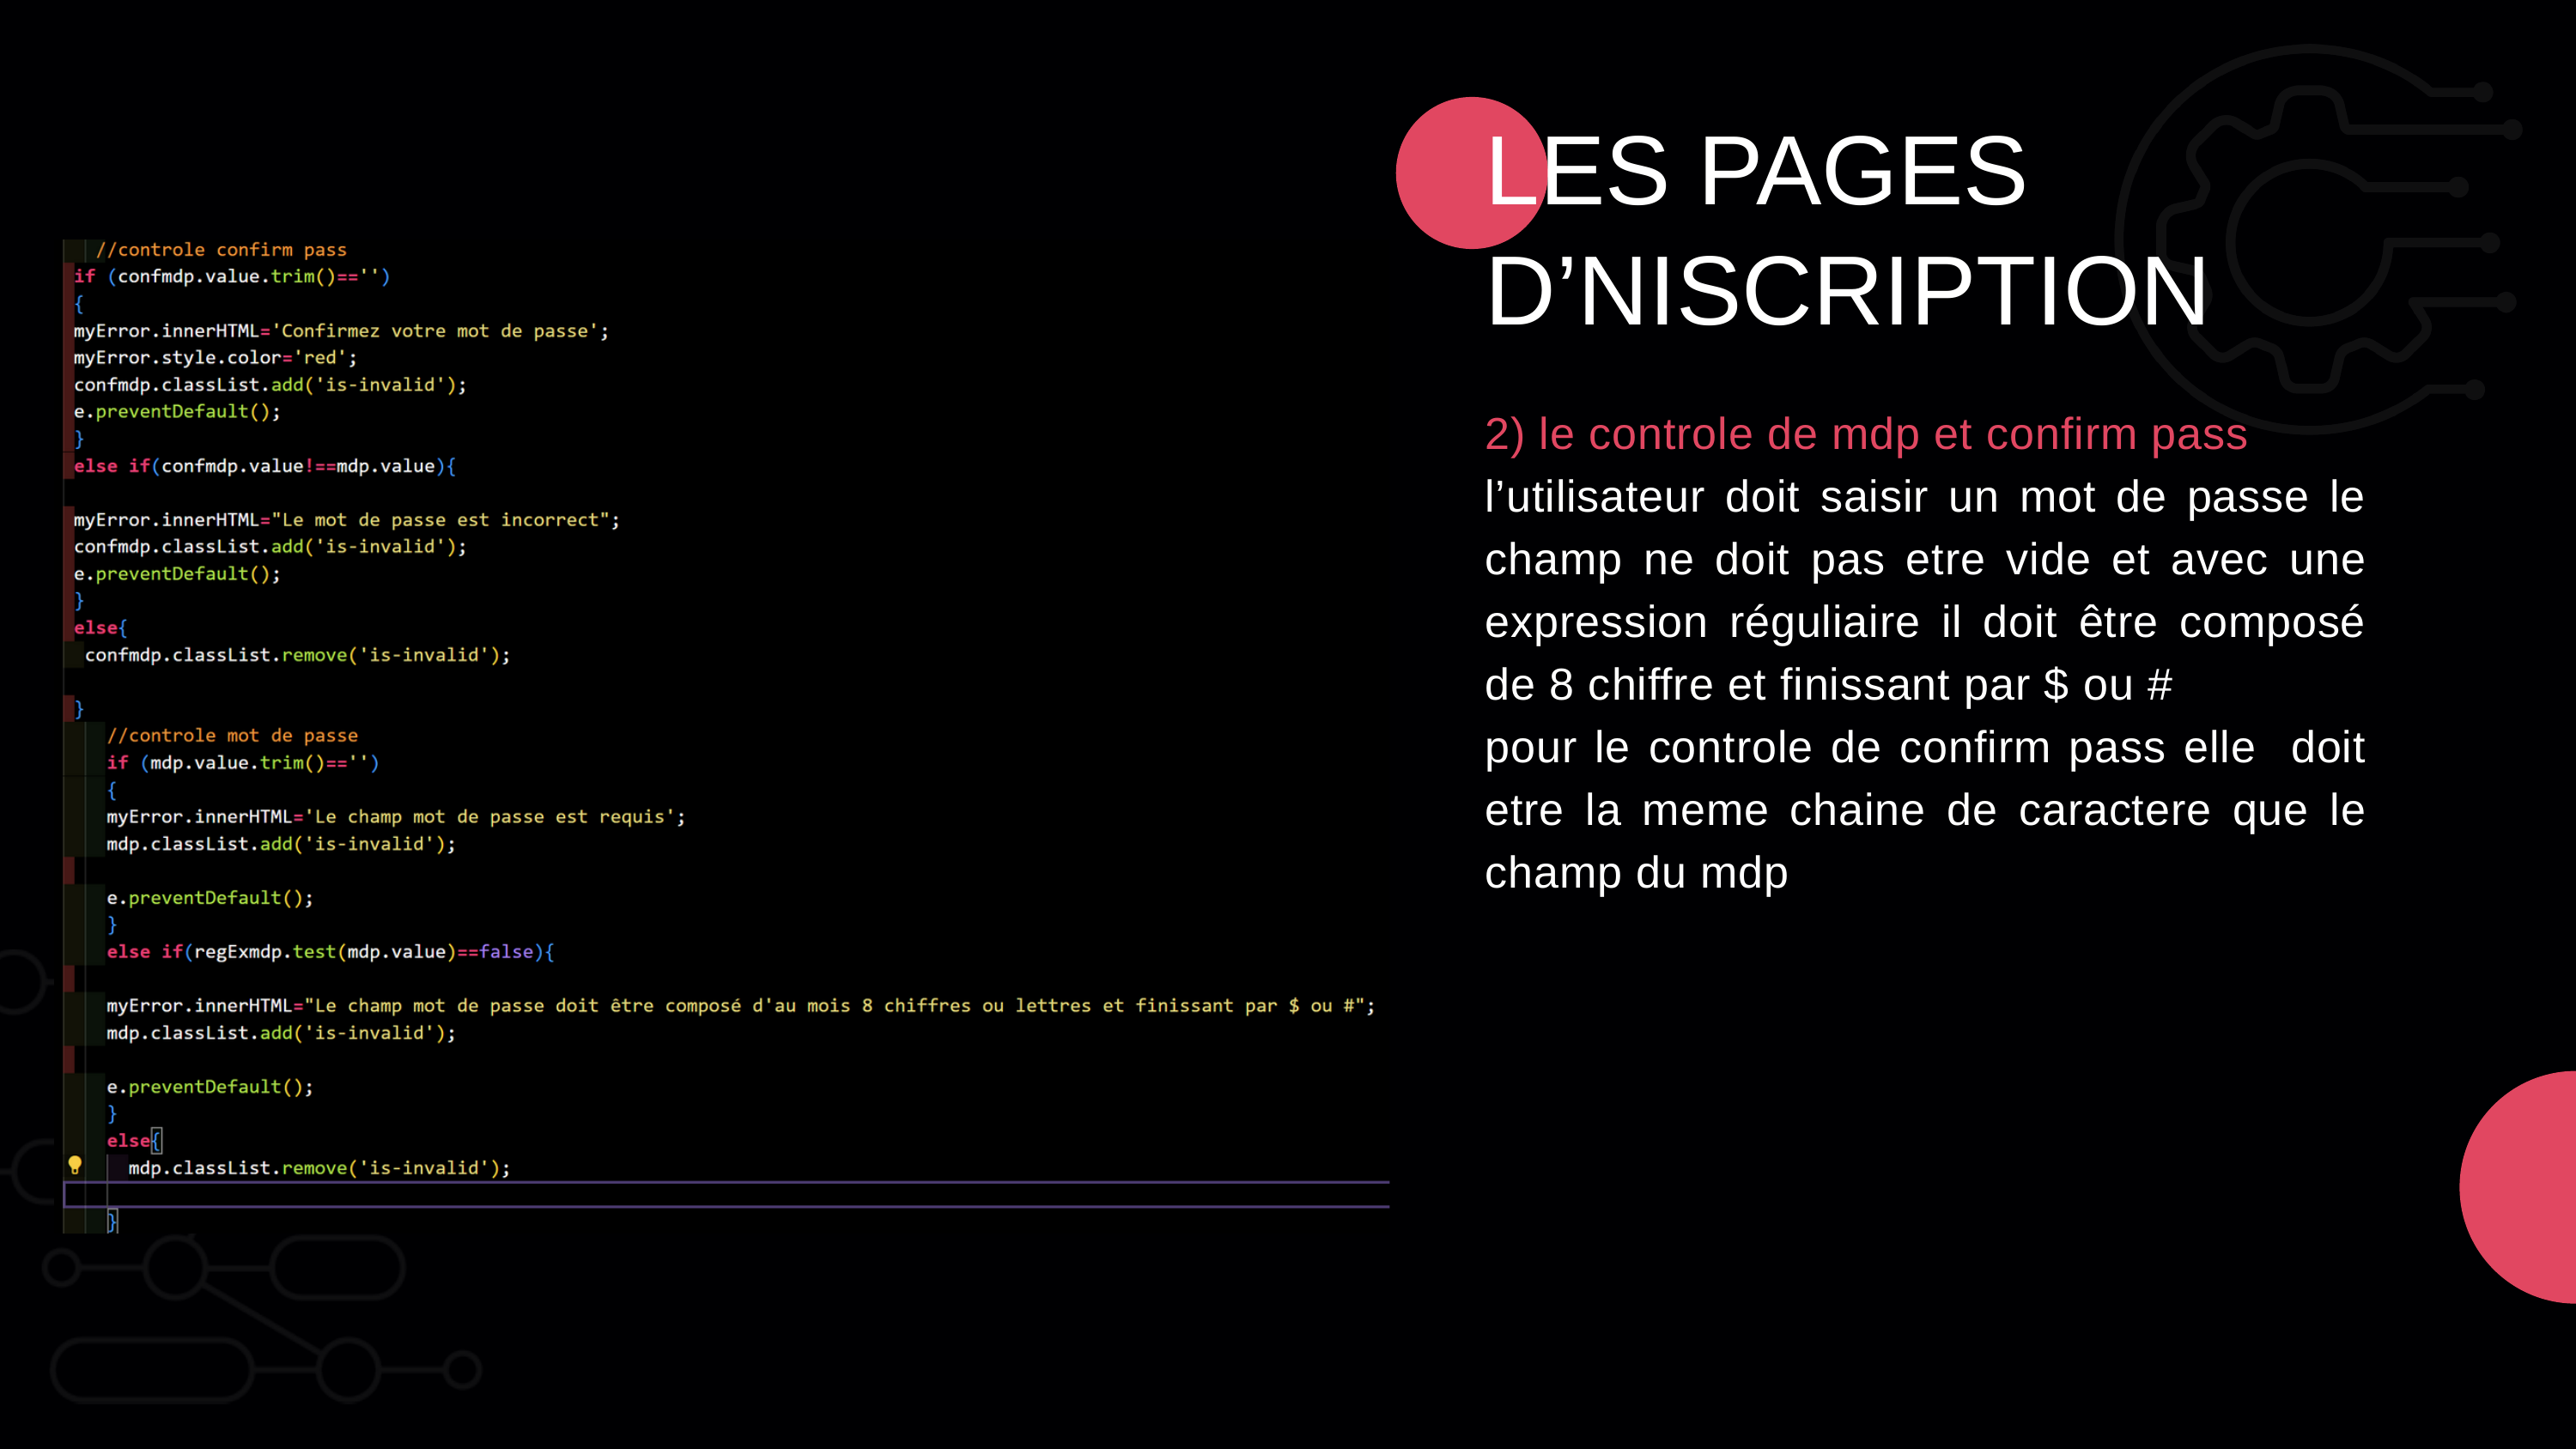

LES PAGES D’NISCRIPTION

2) le controle de mdp et confirm pass
l’utilisateur doit saisir un mot de passe le champ ne doit pas etre vide et avec une expression réguliaire il doit être composé de 8 chiffre et finissant par $ ou #
pour le controle de confirm pass elle  doit etre la meme chaine de caractere que le champ du mdp